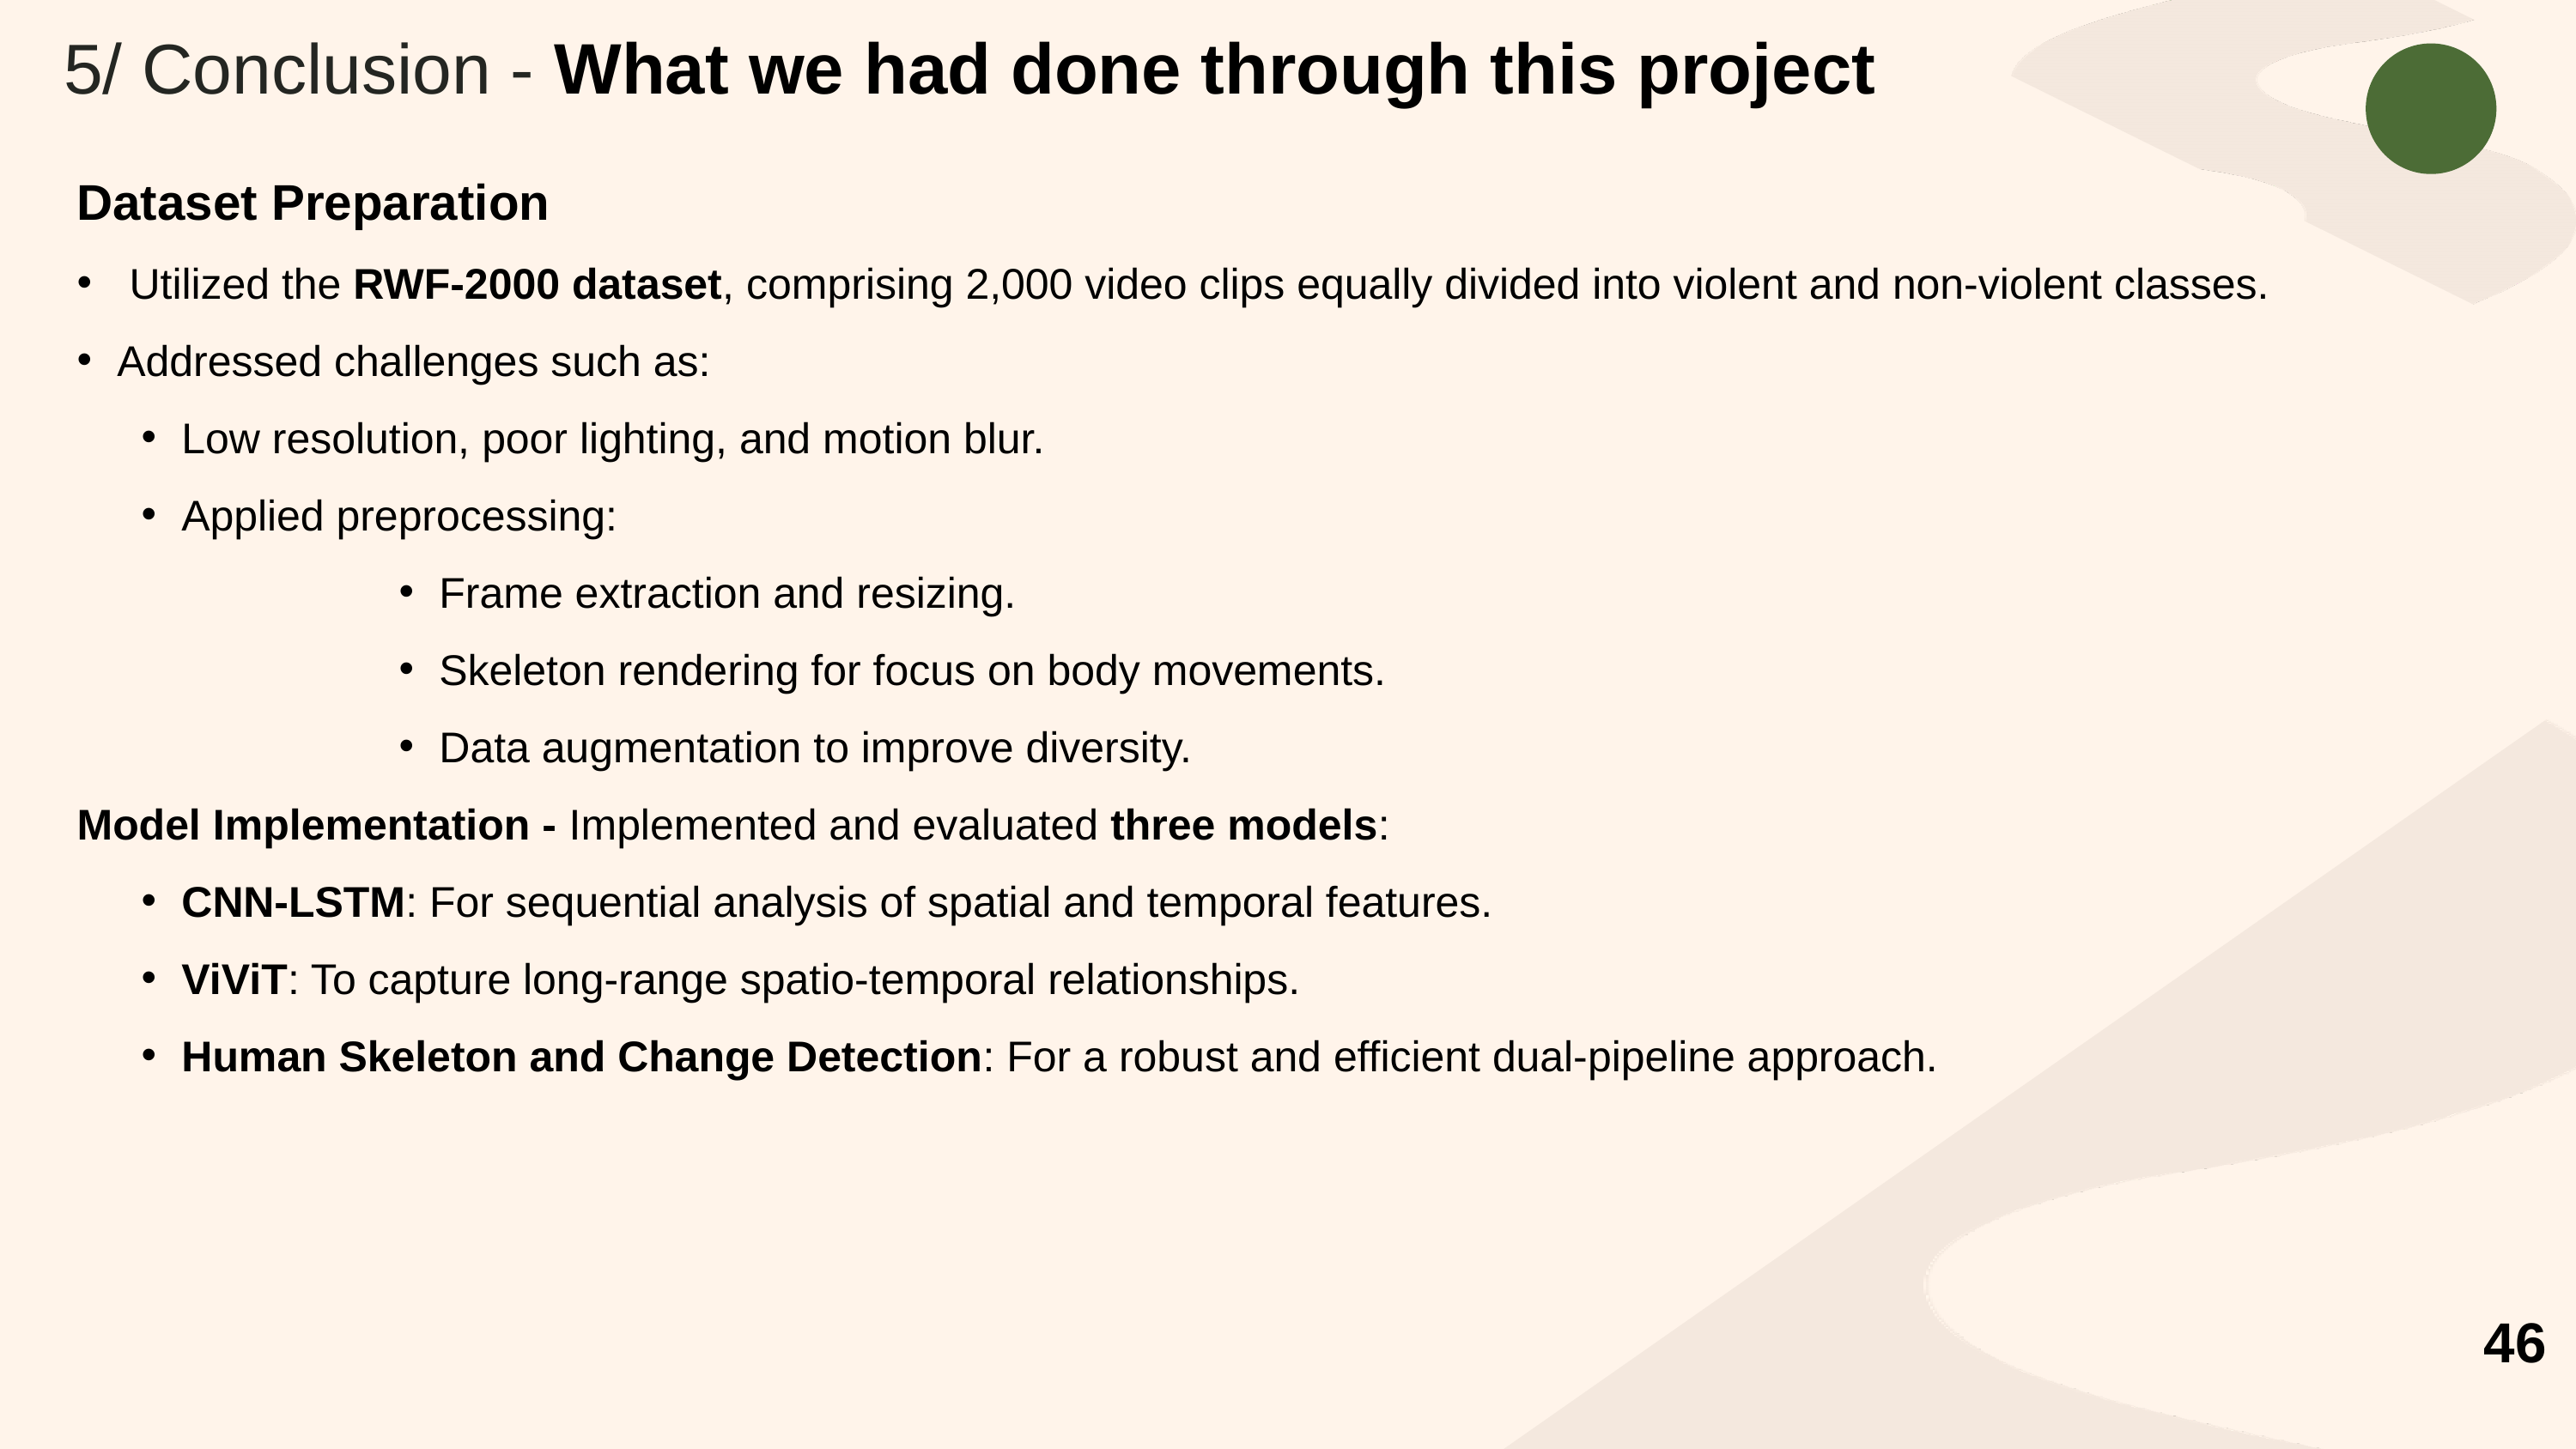

5/ Conclusion - What we had done through this project
Dataset Preparation
 Utilized the RWF-2000 dataset, comprising 2,000 video clips equally divided into violent and non-violent classes.
Addressed challenges such as:
Low resolution, poor lighting, and motion blur.
Applied preprocessing:
Frame extraction and resizing.
Skeleton rendering for focus on body movements.
Data augmentation to improve diversity.
Model Implementation - Implemented and evaluated three models:
CNN-LSTM: For sequential analysis of spatial and temporal features.
ViViT: To capture long-range spatio-temporal relationships.
Human Skeleton and Change Detection: For a robust and efficient dual-pipeline approach.

46